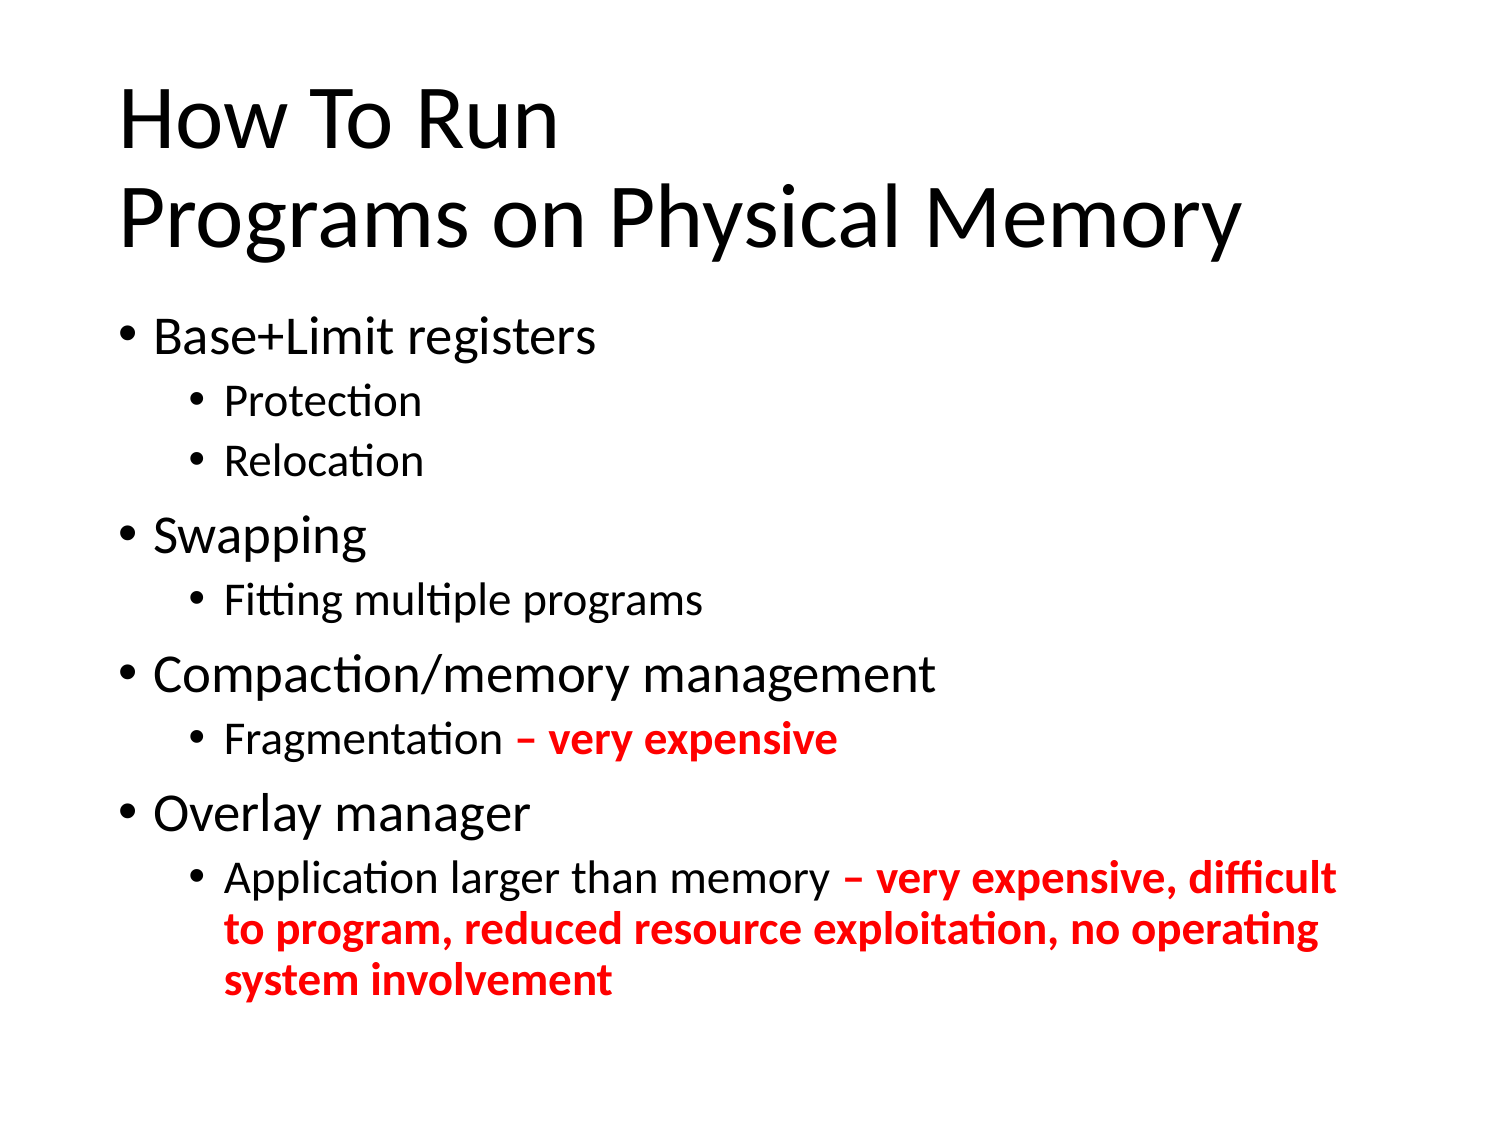

# How To Run Programs on Physical Memory
Base+Limit registers
Protection
Relocation
Swapping
Fitting multiple programs
Compaction/memory management
Fragmentation – very expensive
Overlay manager
Application larger than memory – very expensive, difficult to program, reduced resource exploitation, no operating system involvement